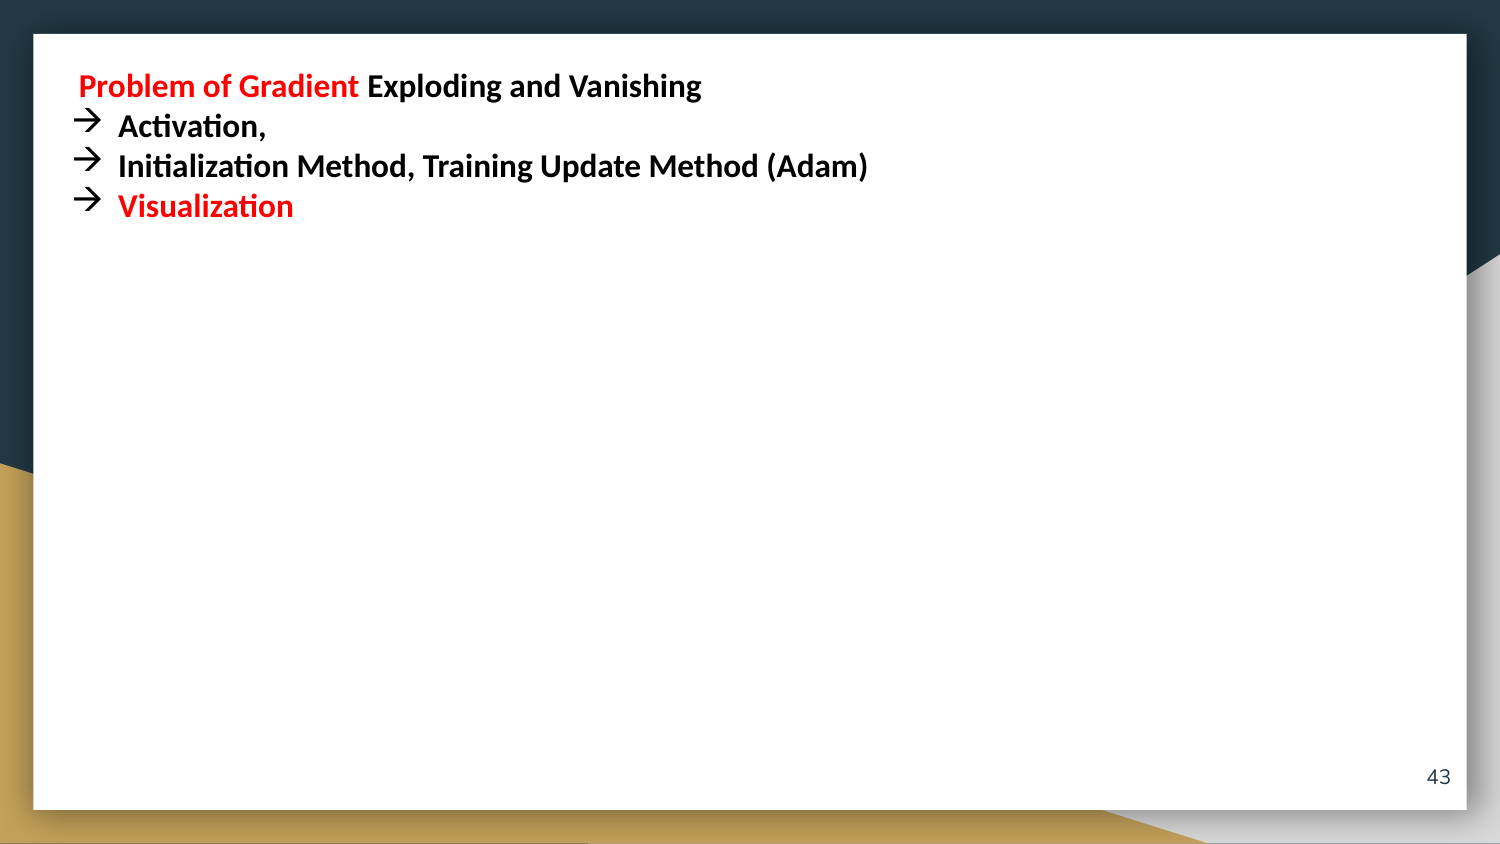

Problem of Gradient Exploding and Vanishing
Activation,
Initialization Method, Training Update Method (Adam)
Visualization
43